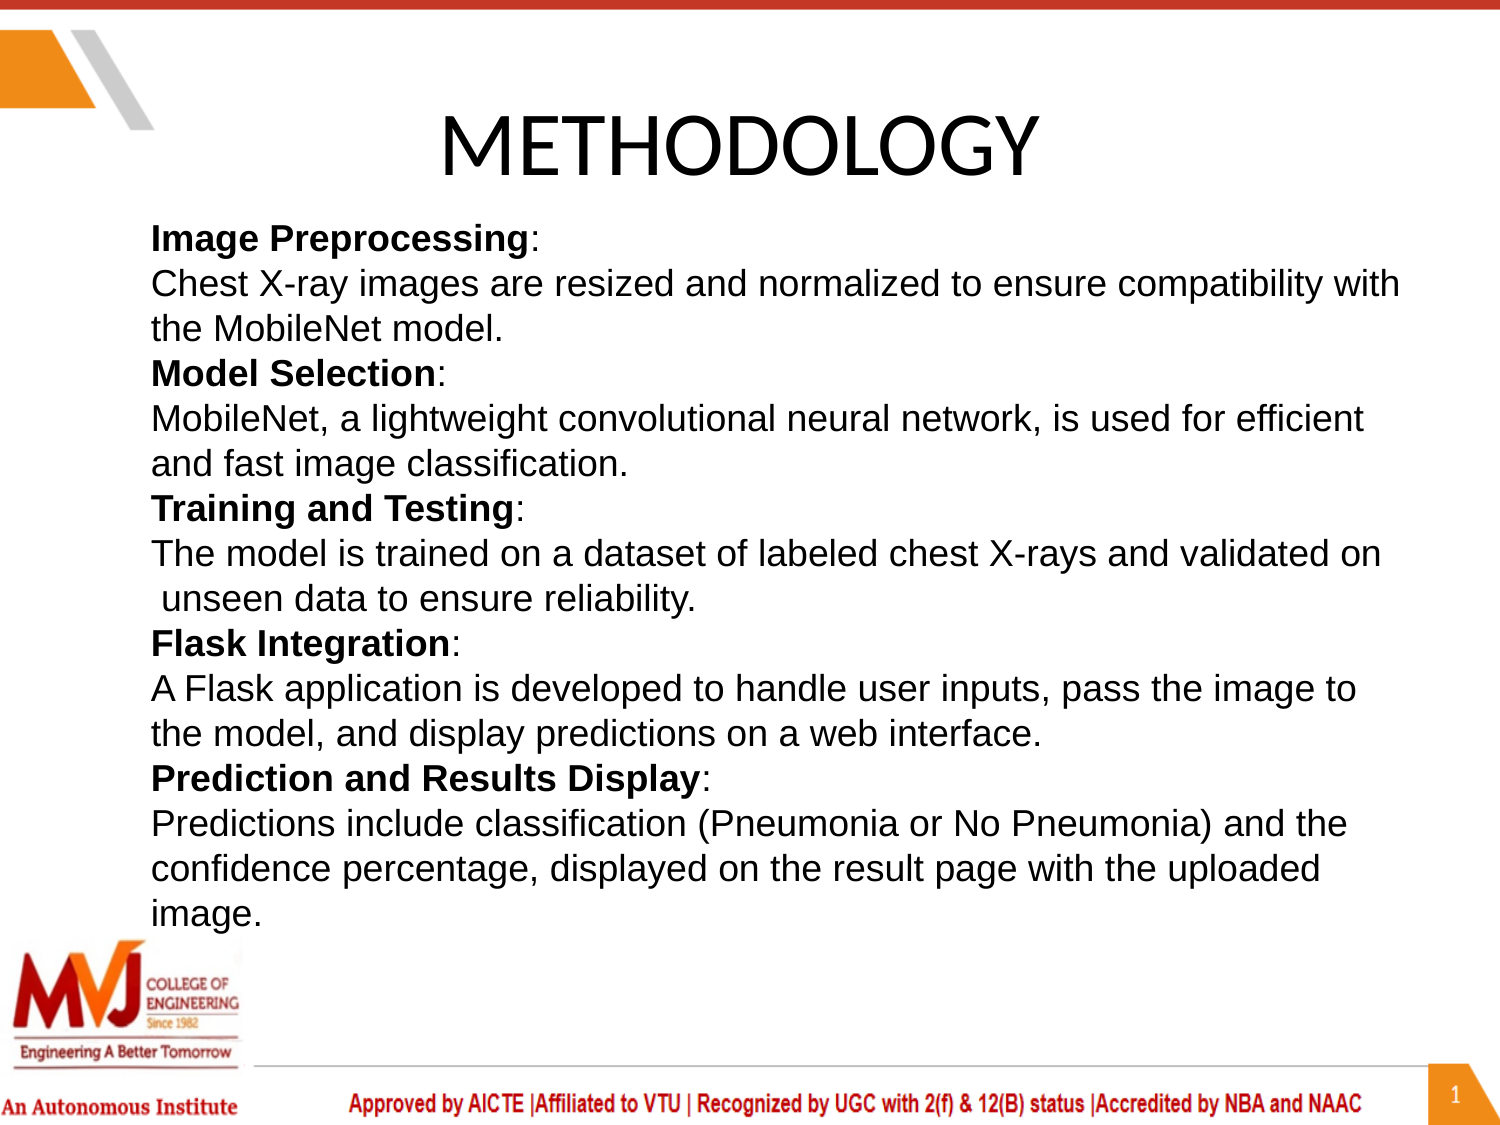

# METHODOLOGY

Image Preprocessing:
Chest X-ray images are resized and normalized to ensure compatibility with the MobileNet model.
Model Selection:
MobileNet, a lightweight convolutional neural network, is used for efficient and fast image classification.
Training and Testing:
The model is trained on a dataset of labeled chest X-rays and validated on    unseen data to ensure reliability.
Flask Integration:
A Flask application is developed to handle user inputs, pass the image to the model, and display predictions on a web interface.
Prediction and Results Display:
Predictions include classification (Pneumonia or No Pneumonia) and the confidence percentage, displayed on the result page with the uploaded image.